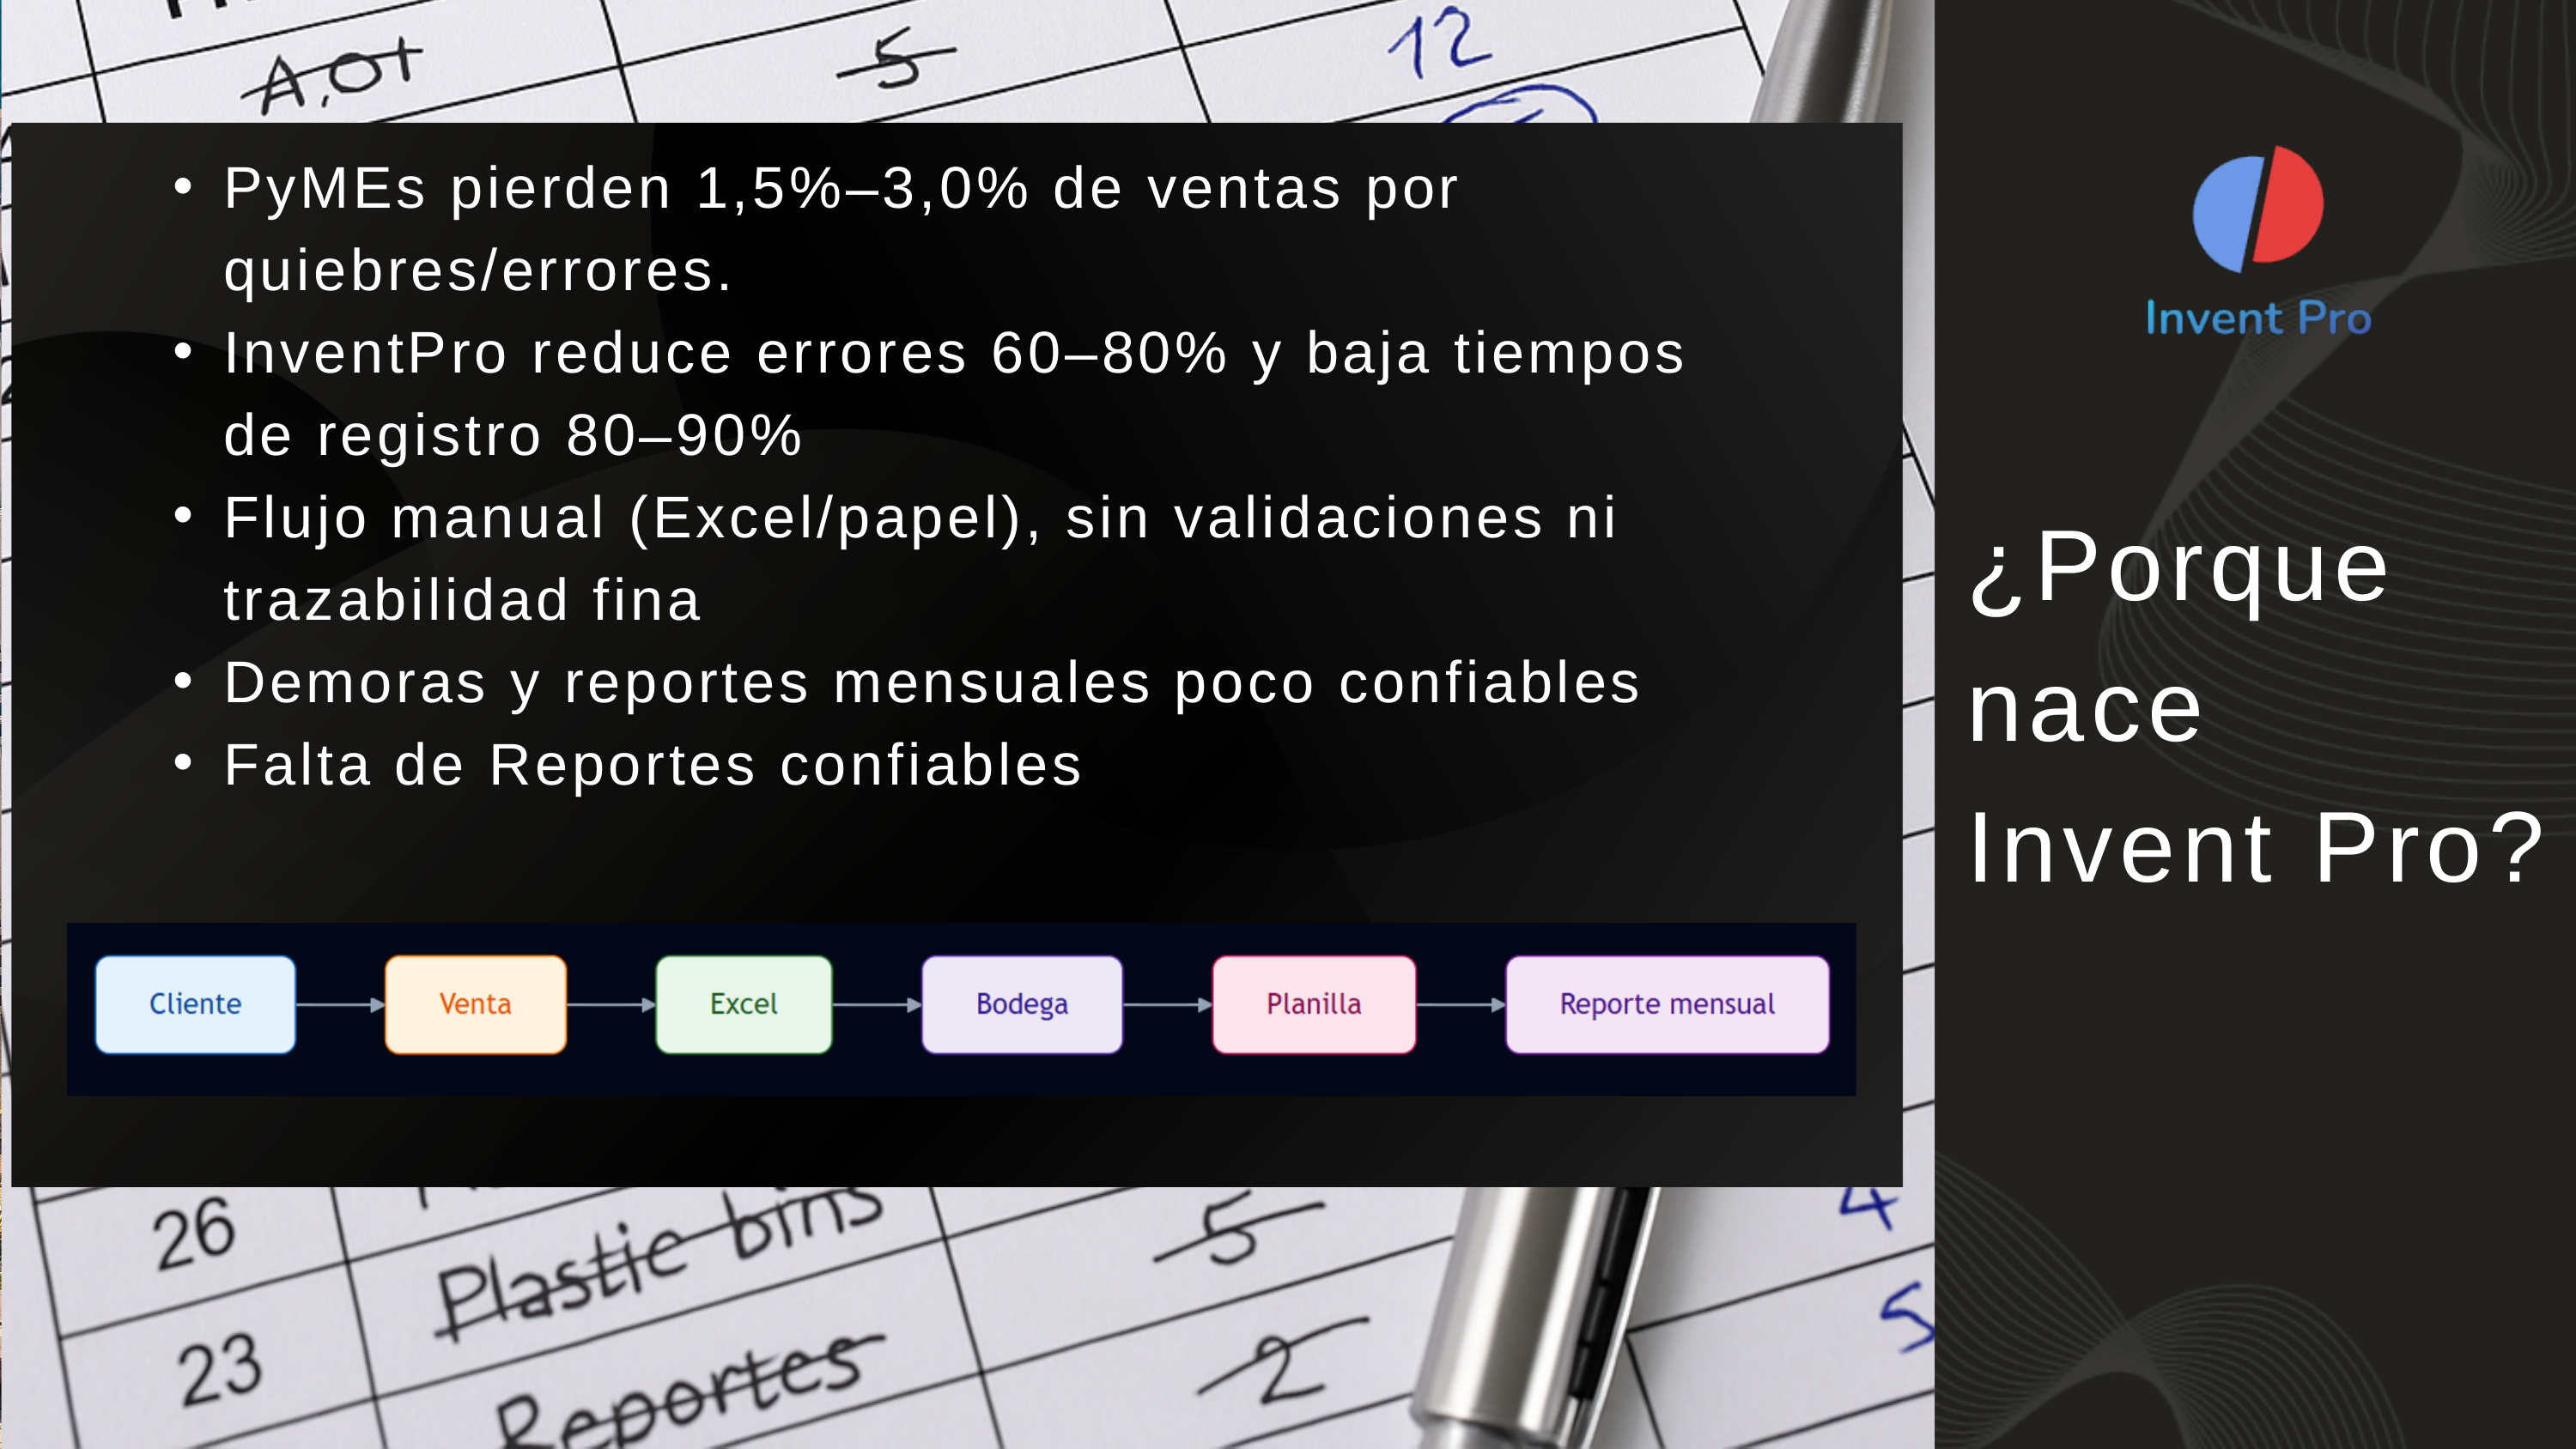

PyMEs pierden 1,5%–3,0% de ventas por quiebres/errores.
InventPro reduce errores 60–80% y baja tiempos de registro 80–90%
Flujo manual (Excel/papel), sin validaciones ni trazabilidad fina
Demoras y reportes mensuales poco confiables
Falta de Reportes confiables

¿Porque nace Invent Pro?